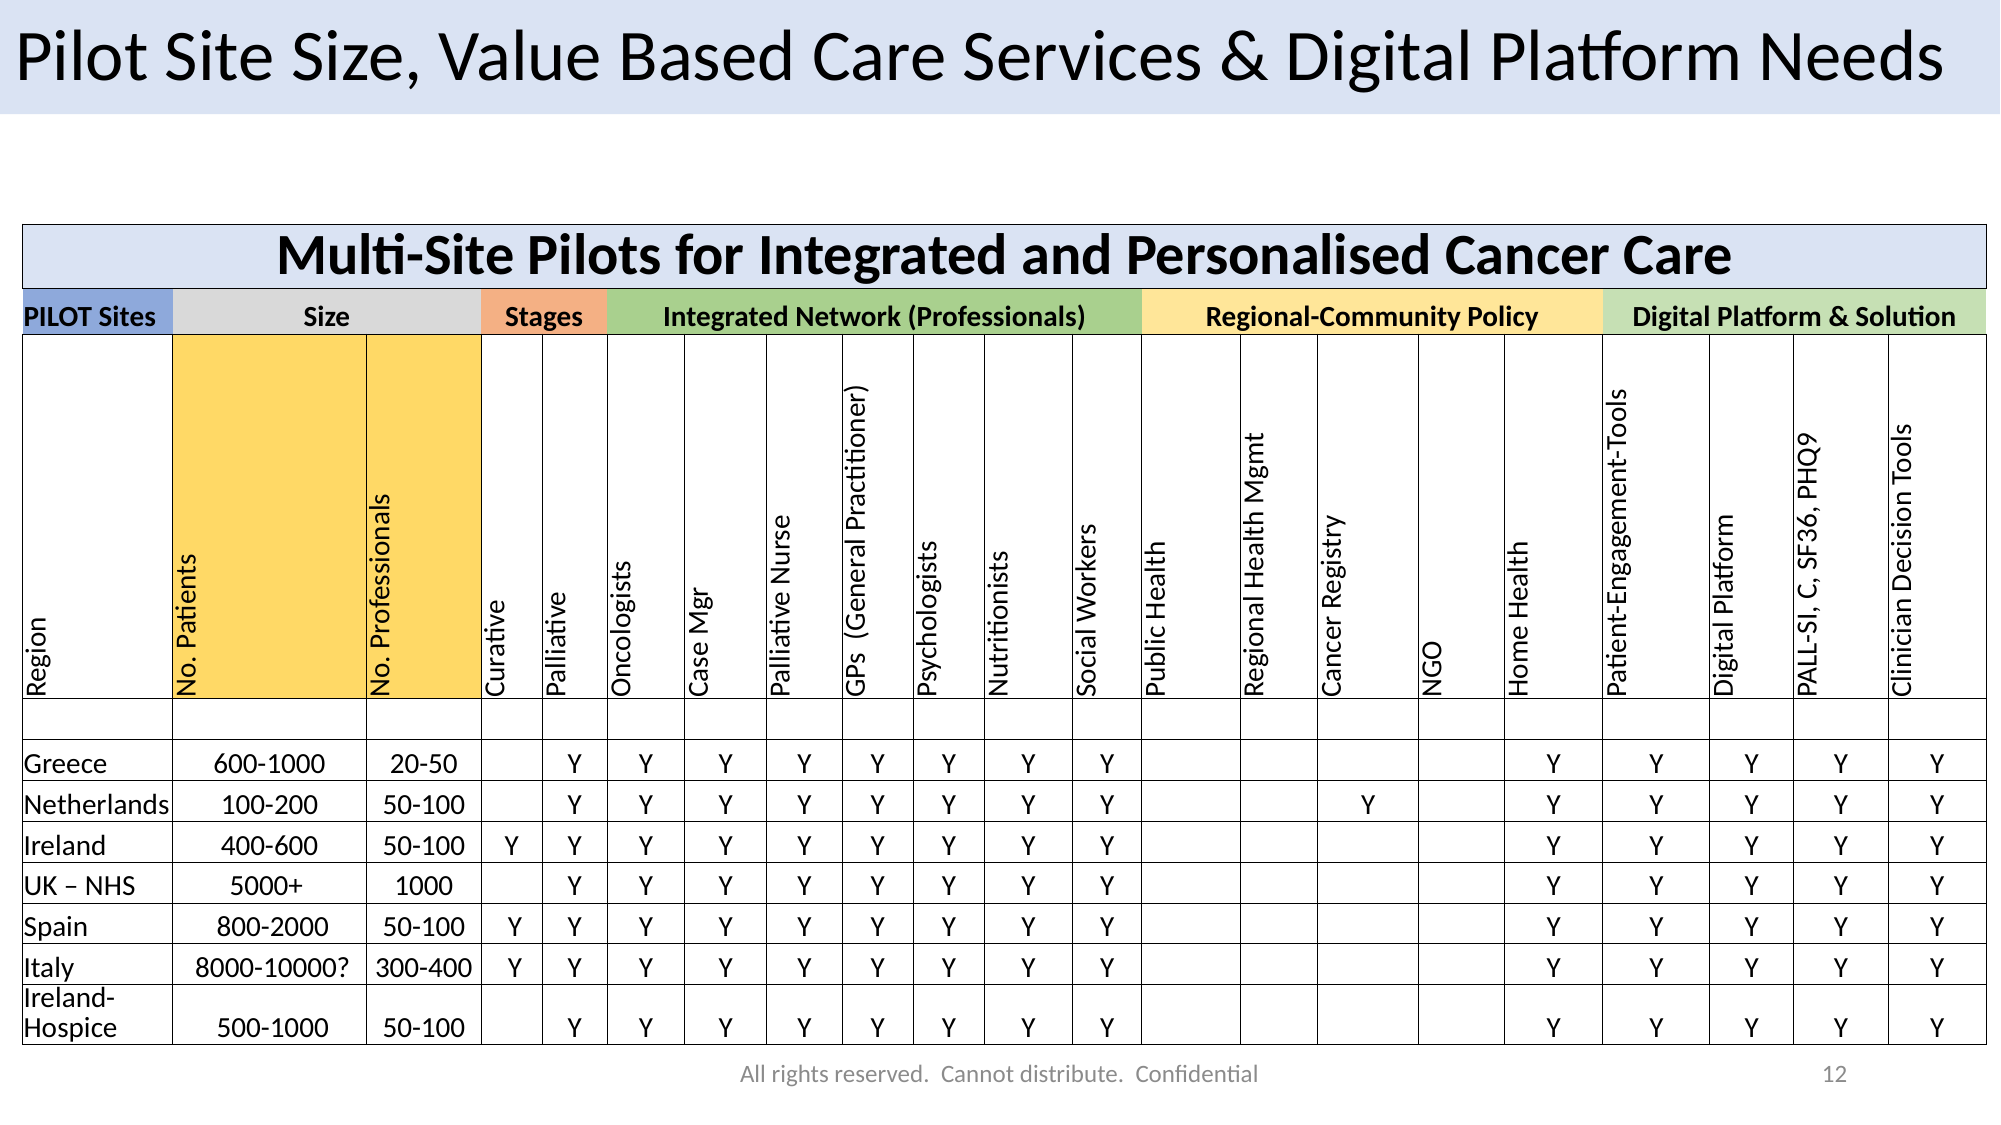

# Pilot Site Size, Value Based Care Services & Digital Platform Needs
| Multi-Site Pilots for Integrated and Personalised Cancer Care |  |  |  |  |  |  |  |  |  |  |  |  |  |  |  |  |  |  |  |  |
| --- | --- | --- | --- | --- | --- | --- | --- | --- | --- | --- | --- | --- | --- | --- | --- | --- | --- | --- | --- | --- |
| PILOT Sites | Size |  | Stages |  | Integrated Network (Professionals) |  |  |  |  |  |  | Regional-Community Policy |  |  |  |  | Digital Platform & Solution |  |  |  |
| Region | No. Patients | No. Professionals | Curative | Palliative | Oncologists | Case Mgr | Palliative Nurse | GPs (General Practitioner) | Psychologists | Nutritionists | Social Workers | Public Health | Regional Health Mgmt | Cancer Registry | NGO | Home Health | Patient-Engagement-Tools | Digital Platform | PALL-SI, C, SF36, PHQ9 | Clinician Decision Tools |
|  |  |  |  |  |  |  |  |  |  |  |  |  |  |  |  |  |  |  |  |  |
| Greece | 600-1000 | 20-50 |  | Y | Y | Y | Y | Y | Y | Y | Y |  |  |  |  | Y | Y | Y | Y | Y |
| Netherlands | 100-200 | 50-100 |  | Y | Y | Y | Y | Y | Y | Y | Y |  |  | Y |  | Y | Y | Y | Y | Y |
| Ireland | 400-600 | 50-100 | Y | Y | Y | Y | Y | Y | Y | Y | Y |  |  |  |  | Y | Y | Y | Y | Y |
| UK – NHS | 5000+ | 1000 |  | Y | Y | Y | Y | Y | Y | Y | Y |  |  |  |  | Y | Y | Y | Y | Y |
| Spain | 800-2000 | 50-100 | Y | Y | Y | Y | Y | Y | Y | Y | Y |  |  |  |  | Y | Y | Y | Y | Y |
| Italy | 8000-10000? | 300-400 | Y | Y | Y | Y | Y | Y | Y | Y | Y |  |  |  |  | Y | Y | Y | Y | Y |
| Ireland-Hospice | 500-1000 | 50-100 |  | Y | Y | Y | Y | Y | Y | Y | Y |  |  |  |  | Y | Y | Y | Y | Y |
All rights reserved.  Cannot distribute.  Confidential
12